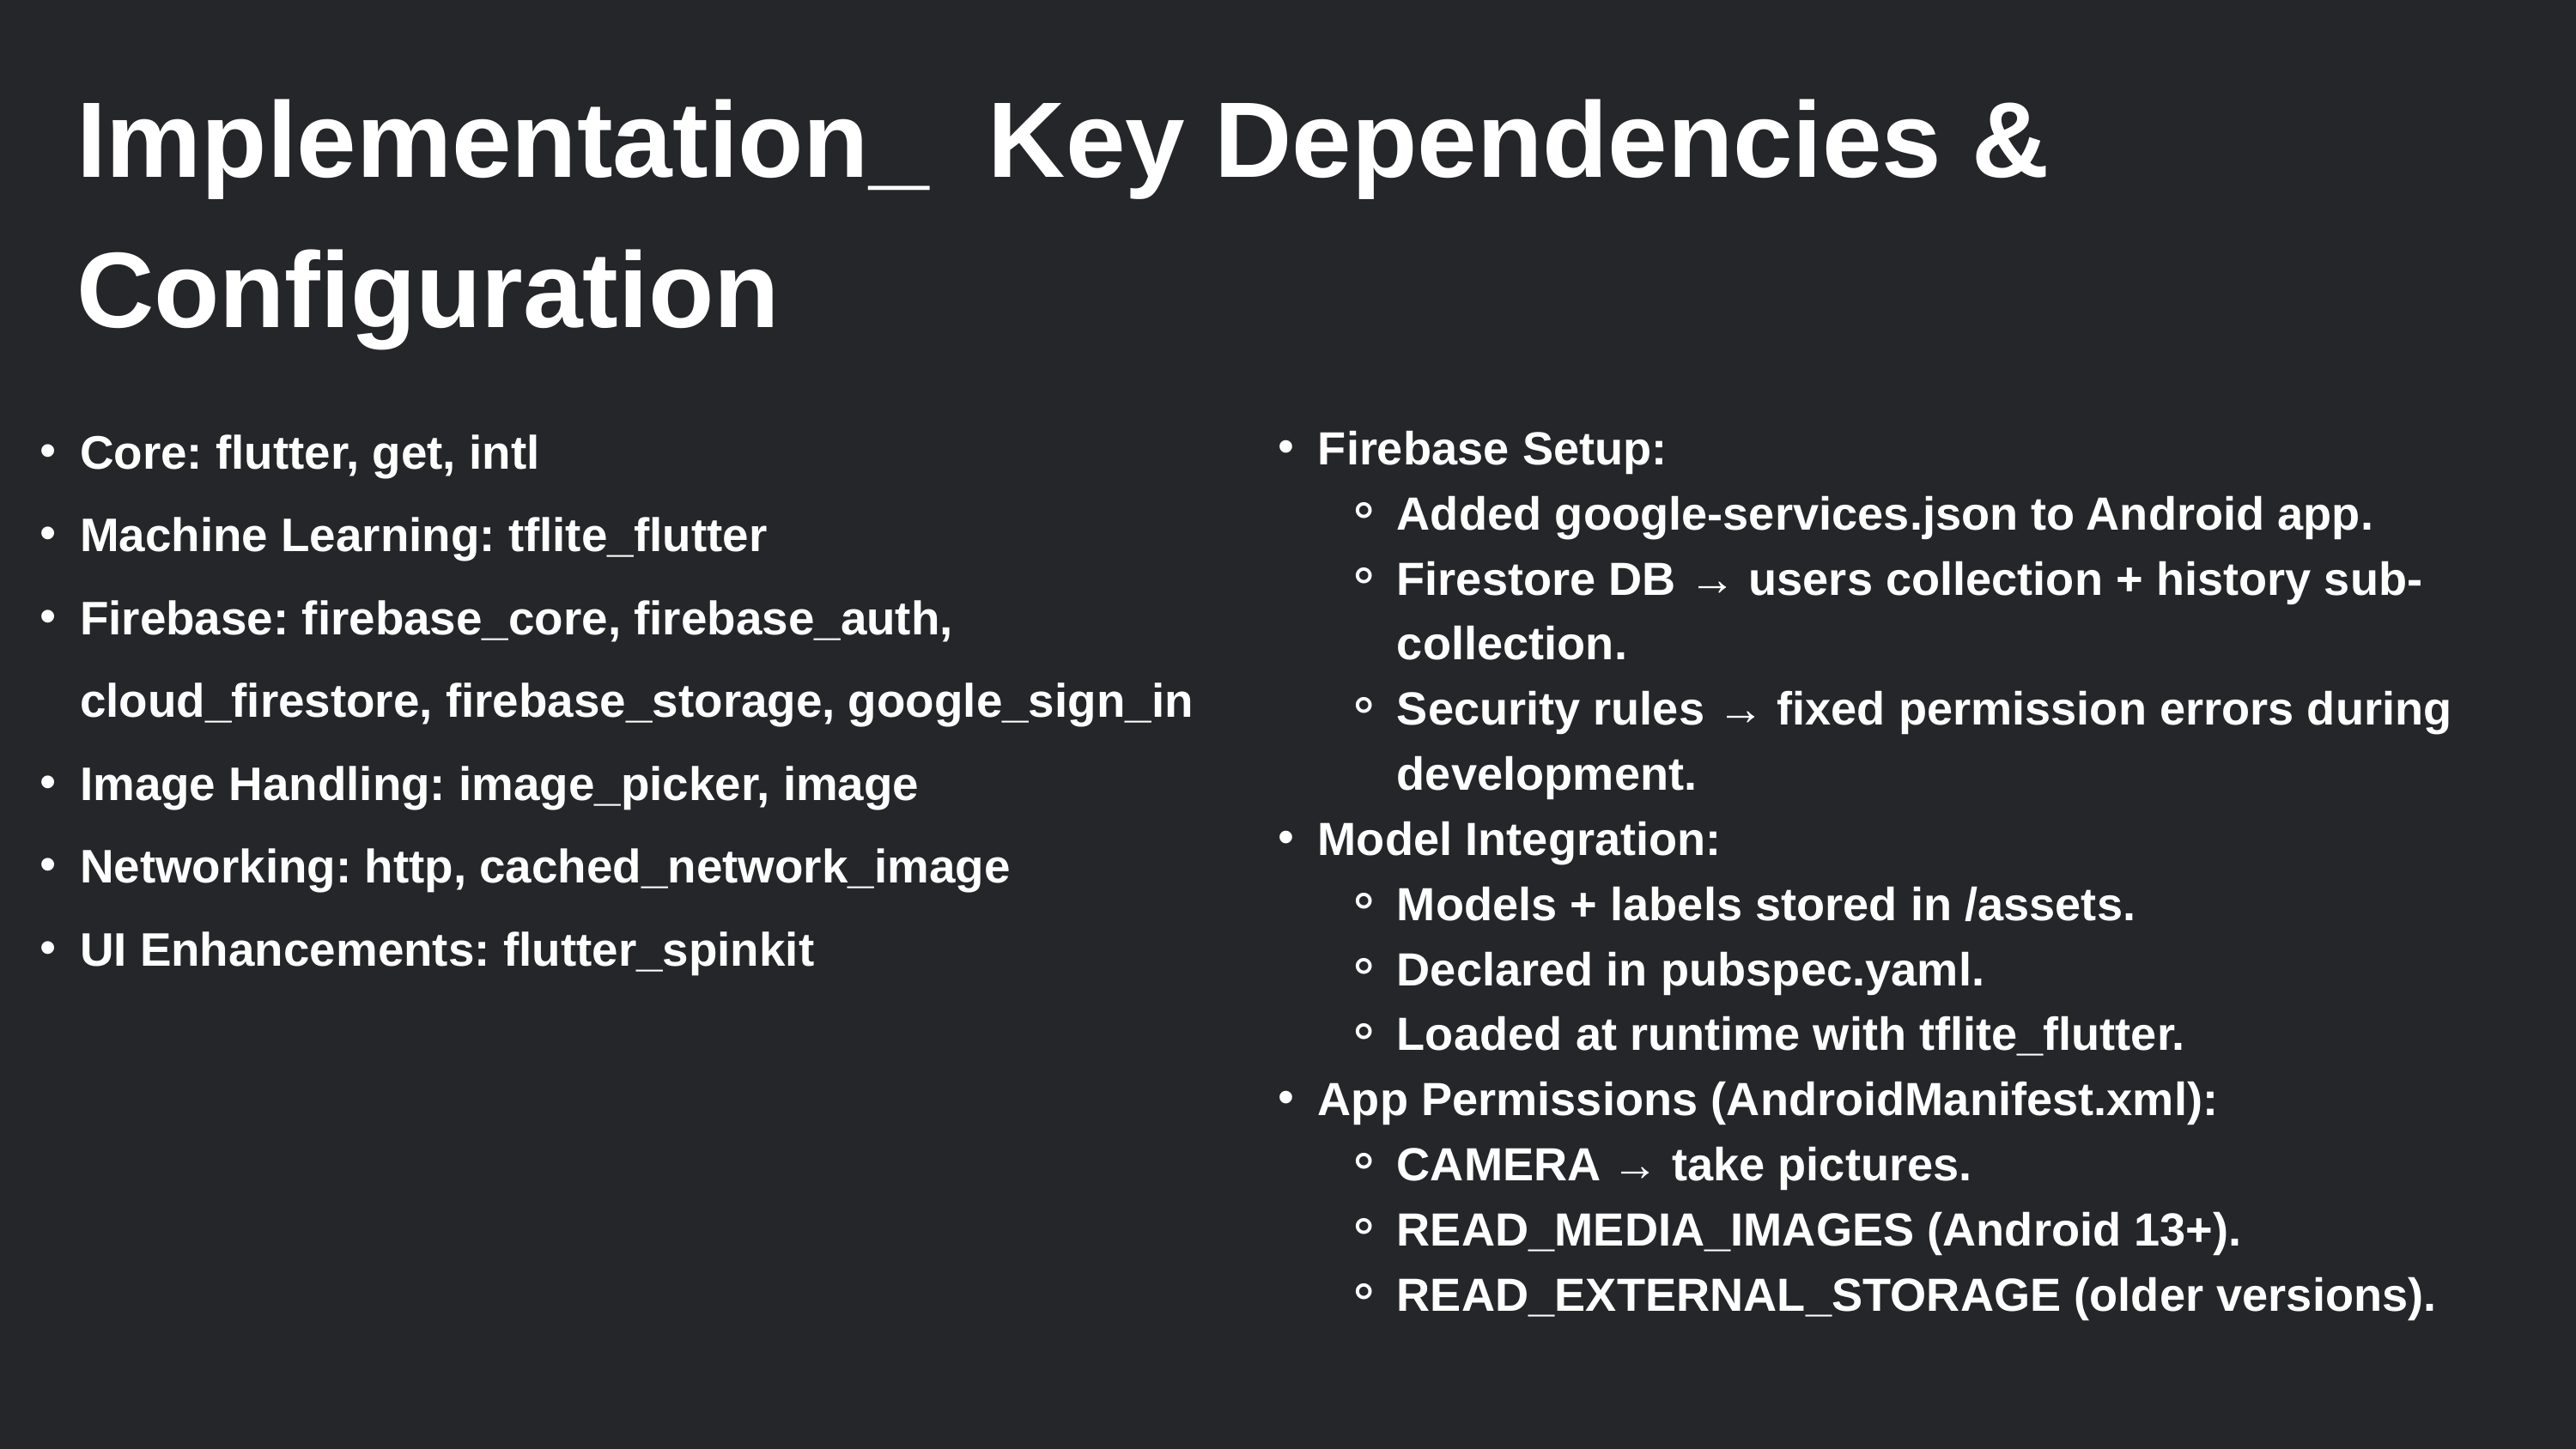

Implementation_  Key Dependencies & Configuration
Core: flutter, get, intl
Machine Learning: tflite_flutter
Firebase: firebase_core, firebase_auth, cloud_firestore, firebase_storage, google_sign_in
Image Handling: image_picker, image
Networking: http, cached_network_image
UI Enhancements: flutter_spinkit

Firebase Setup:
Added google-services.json to Android app.
Firestore DB → users collection + history sub-collection.
Security rules → fixed permission errors during development.
Model Integration:
Models + labels stored in /assets.
Declared in pubspec.yaml.
Loaded at runtime with tflite_flutter.
App Permissions (AndroidManifest.xml):
CAMERA → take pictures.
READ_MEDIA_IMAGES (Android 13+).
READ_EXTERNAL_STORAGE (older versions).